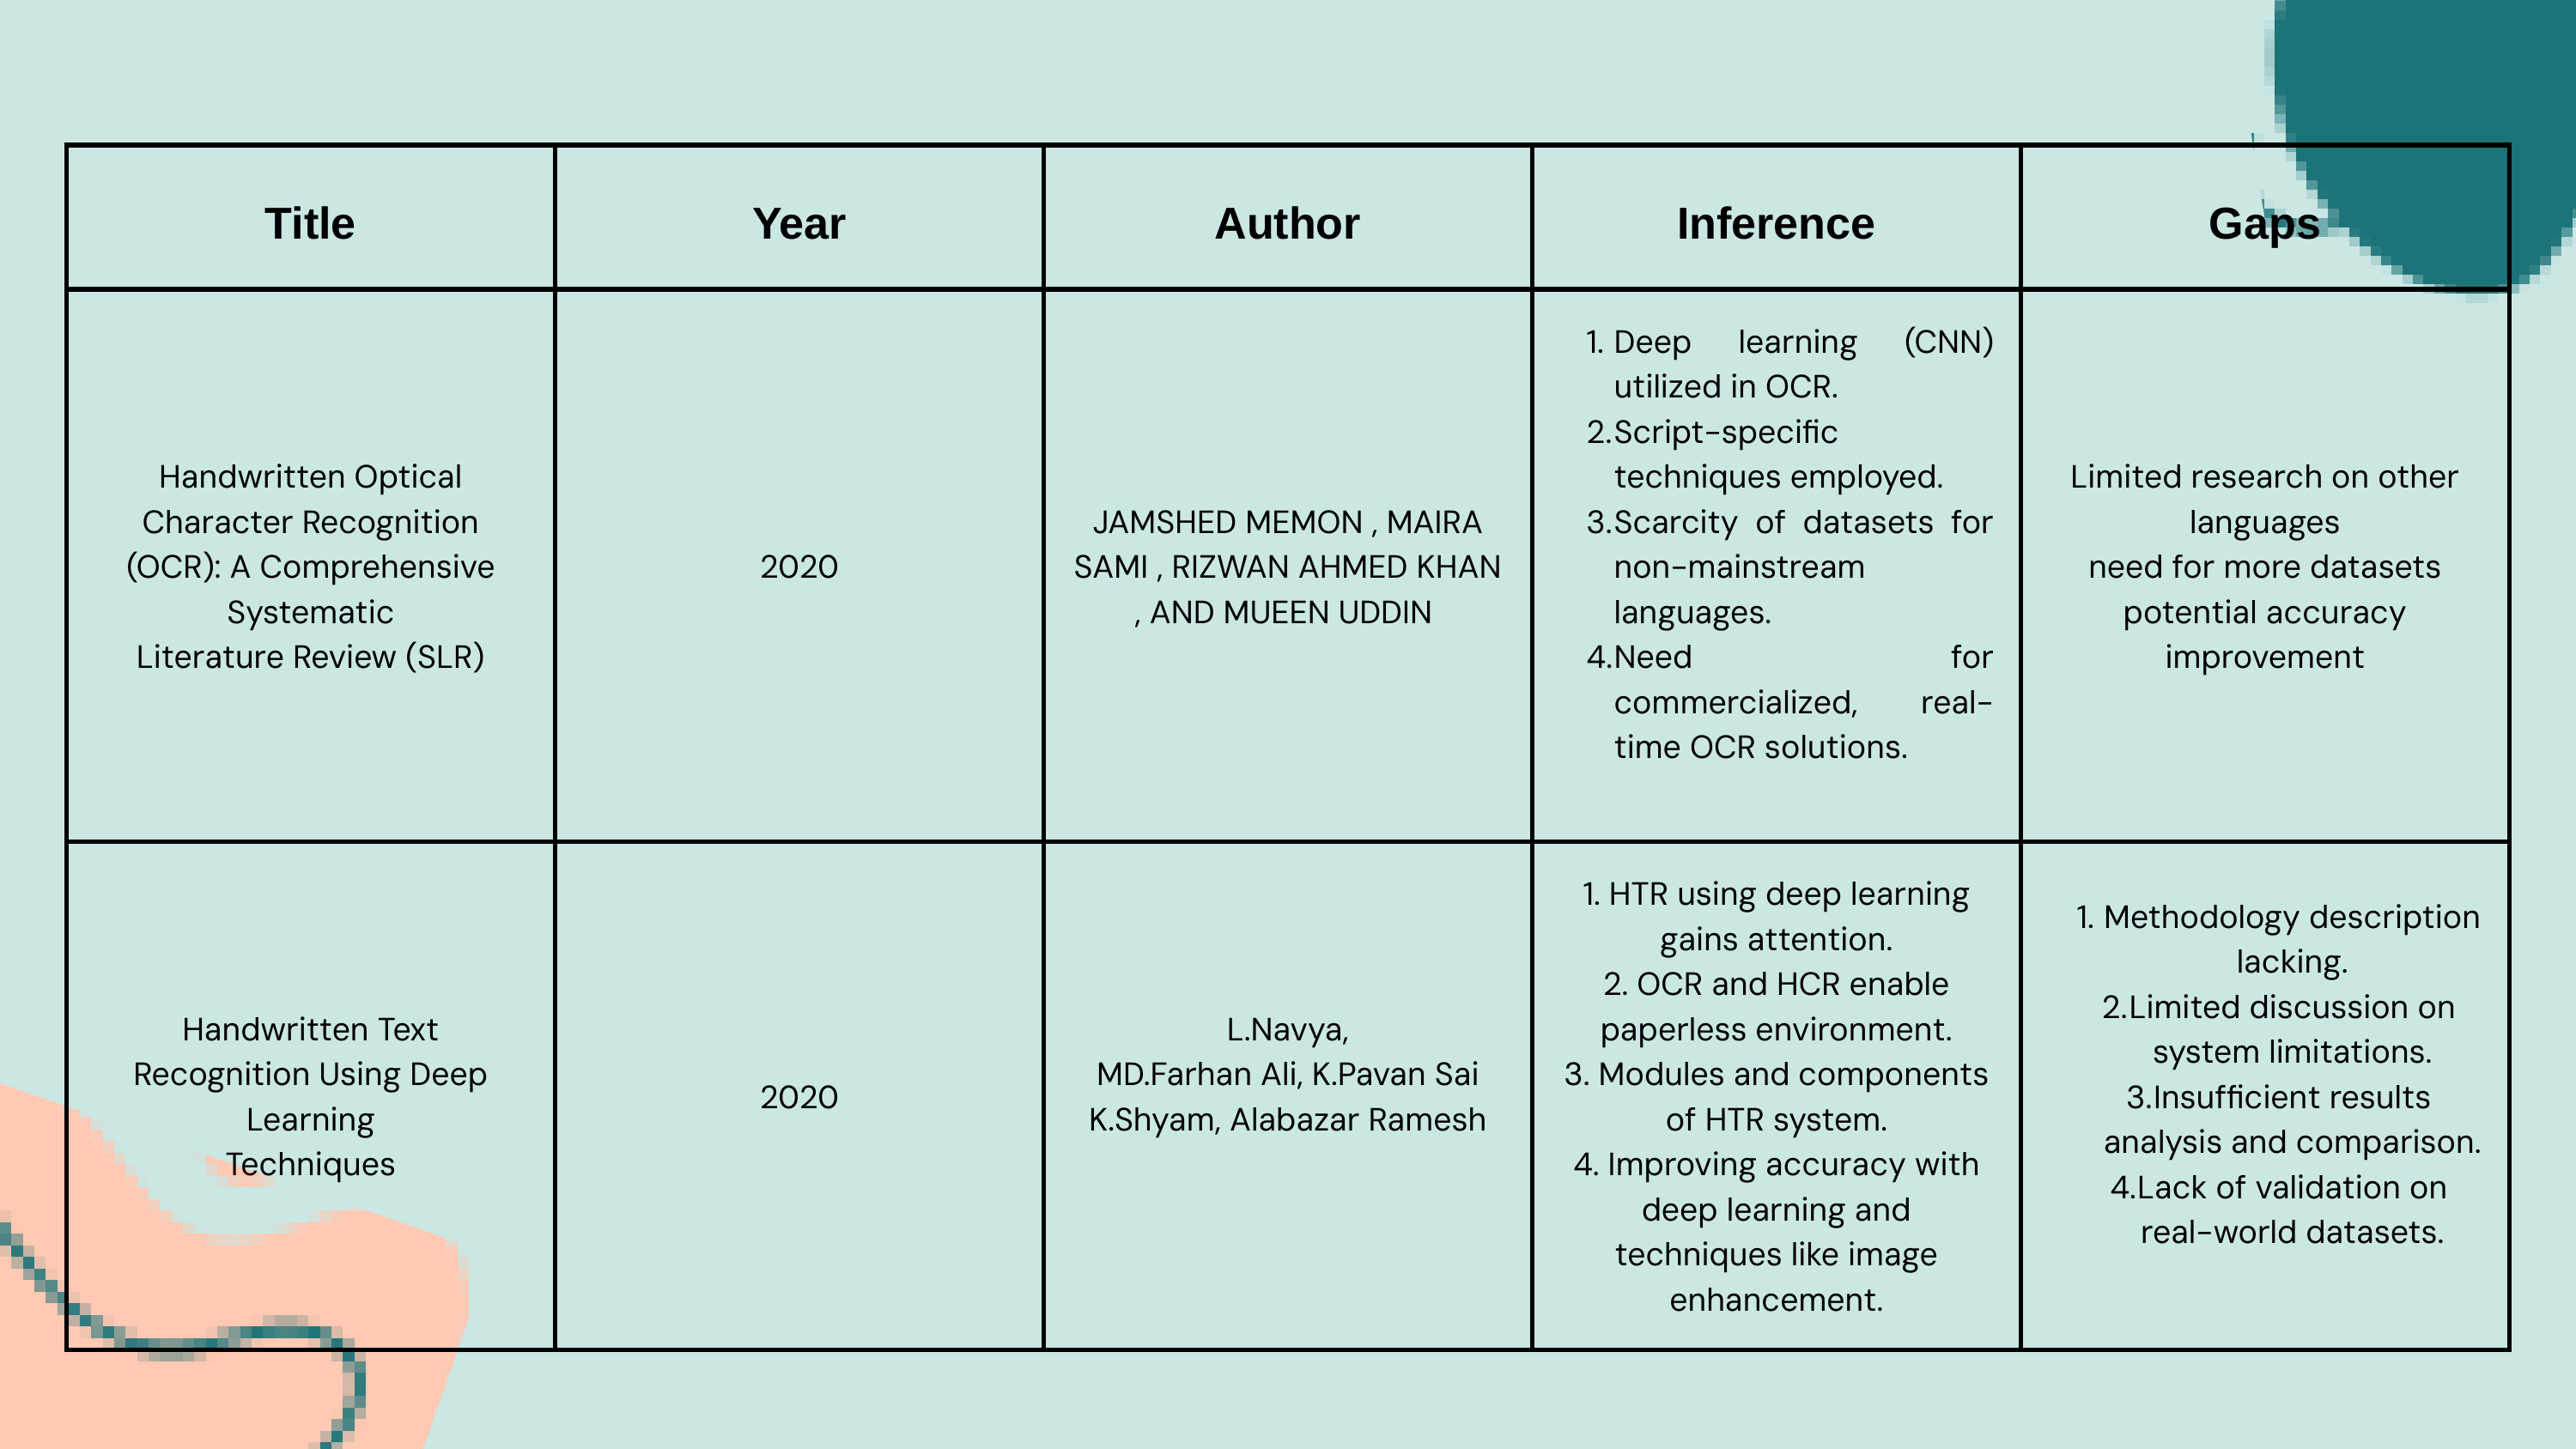

| Title | Year | Author | Inference | Gaps |
| --- | --- | --- | --- | --- |
| Handwritten Optical Character Recognition (OCR): A Comprehensive Systematic Literature Review (SLR) | 2020 | JAMSHED MEMON , MAIRA SAMI , RIZWAN AHMED KHAN , AND MUEEN UDDIN | Deep learning (CNN) utilized in OCR. Script-specific techniques employed. Scarcity of datasets for non-mainstream languages. Need for commercialized, real-time OCR solutions. | Limited research on other languages need for more datasets potential accuracy improvement |
| Handwritten Text Recognition Using Deep Learning Techniques | 2020 | L.Navya, MD.Farhan Ali, K.Pavan Sai K.Shyam, Alabazar Ramesh | 1. HTR using deep learning gains attention. 2. OCR and HCR enable paperless environment. 3. Modules and components of HTR system. 4. Improving accuracy with deep learning and techniques like image enhancement. | Methodology description lacking. Limited discussion on system limitations. Insufficient results analysis and comparison. Lack of validation on real-world datasets. |